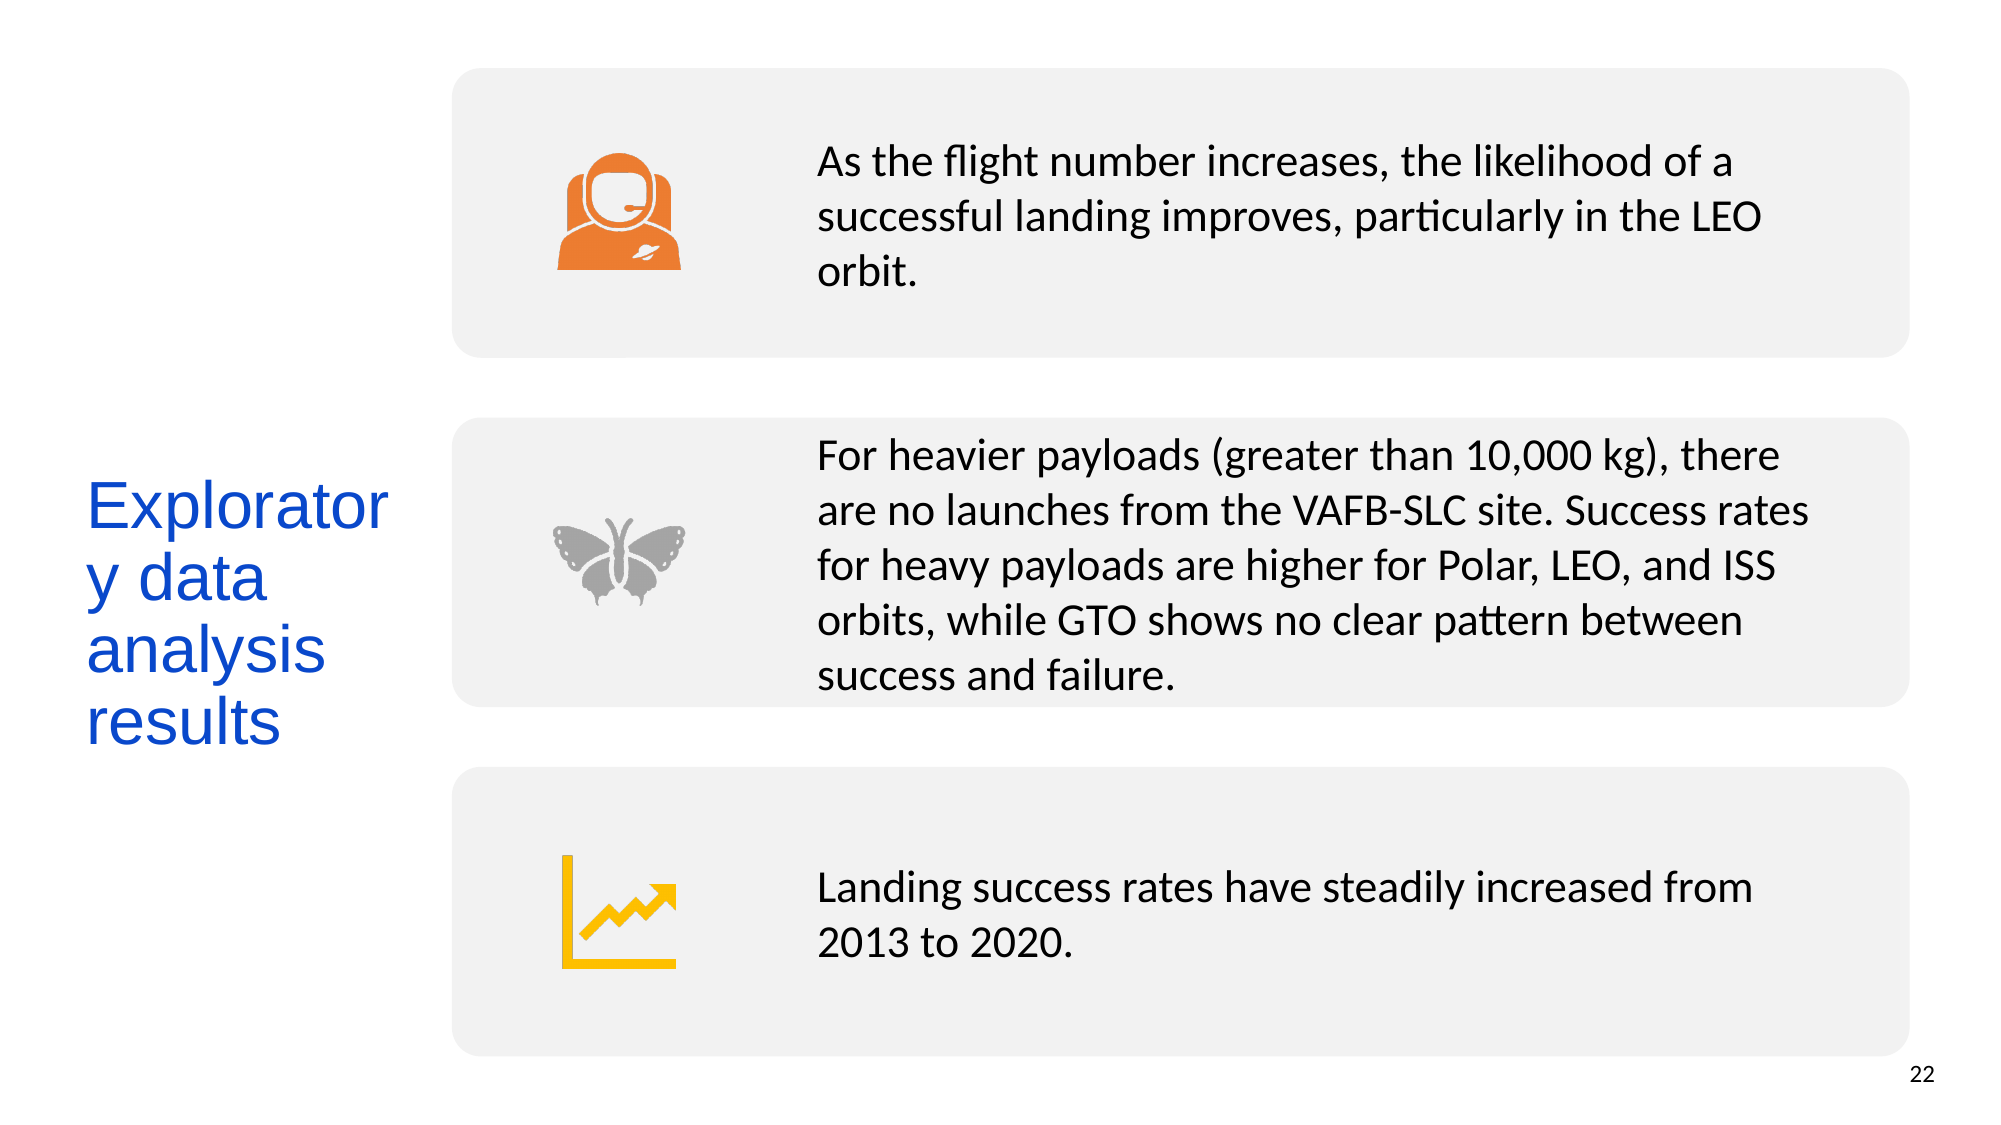

As the flight number increases, the likelihood of a successful landing improves, particularly in the LEO orbit.
For heavier payloads (greater than 10,000 kg), there are no launches from the VAFB-SLC site. Success rates for heavy payloads are higher for Polar, LEO, and ISS orbits, while GTO shows no clear pattern between success and failure.
Landing success rates have steadily increased from 2013 to 2020.

Exploratory data analysis results

22